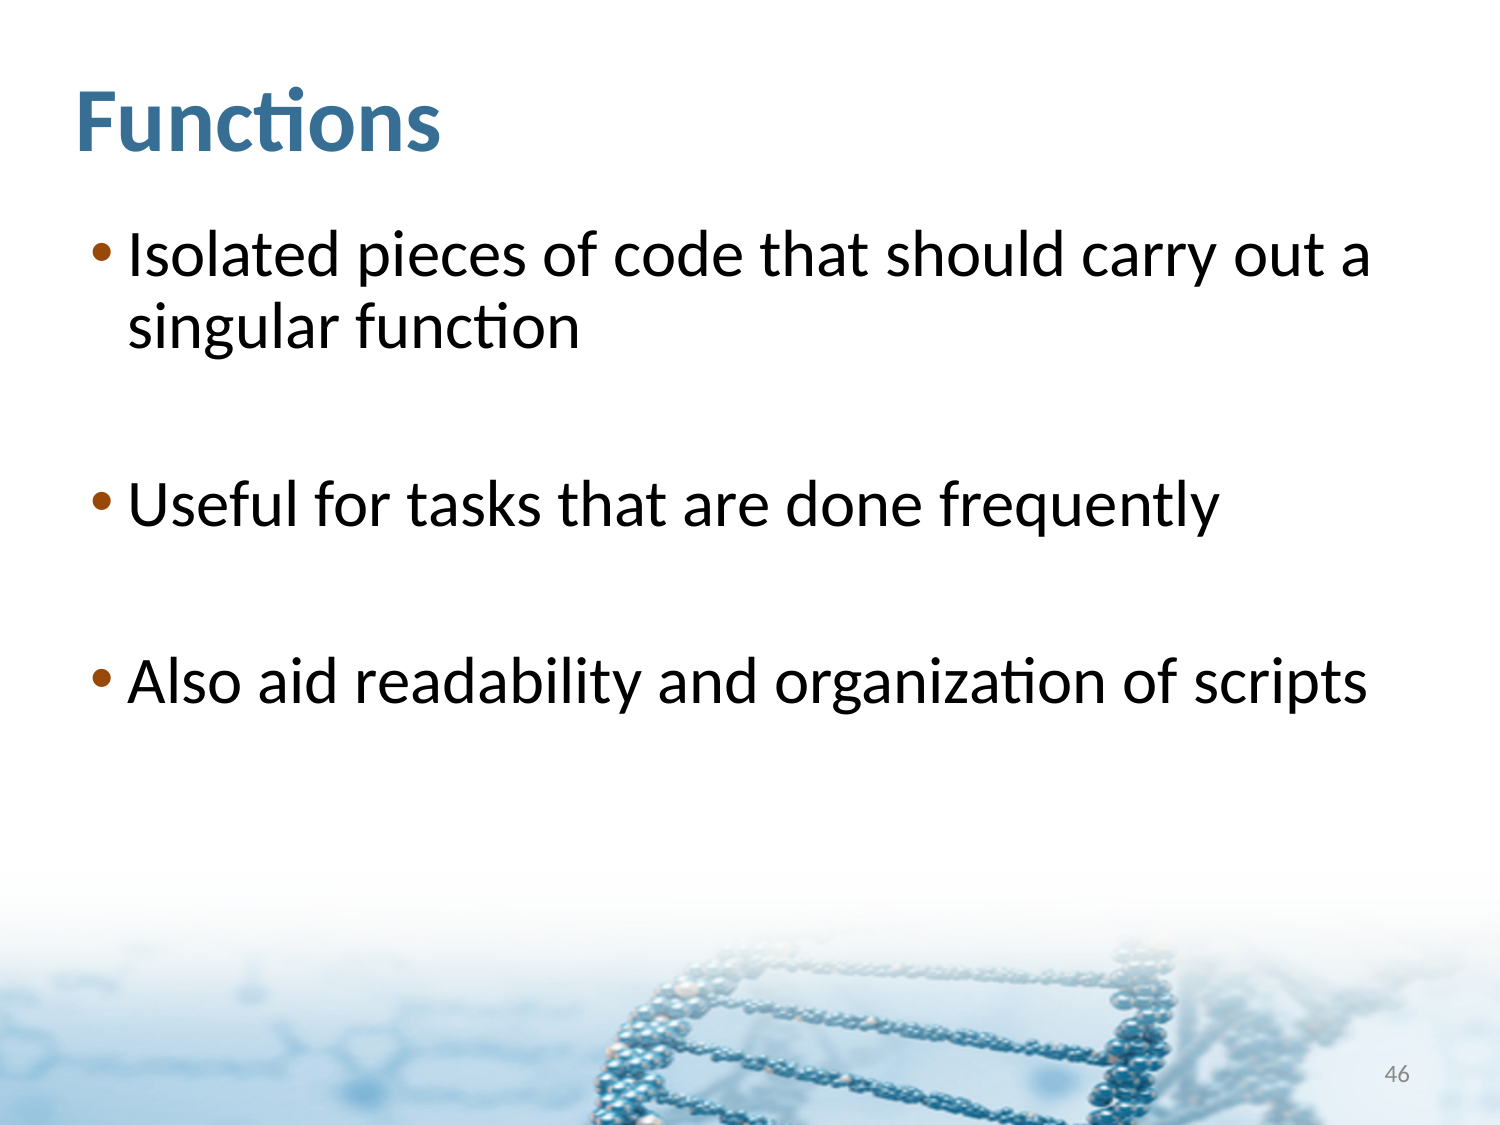

# Functions
Isolated pieces of code that should carry out a singular function

Useful for tasks that are done frequently

Also aid readability and organization of scripts
46